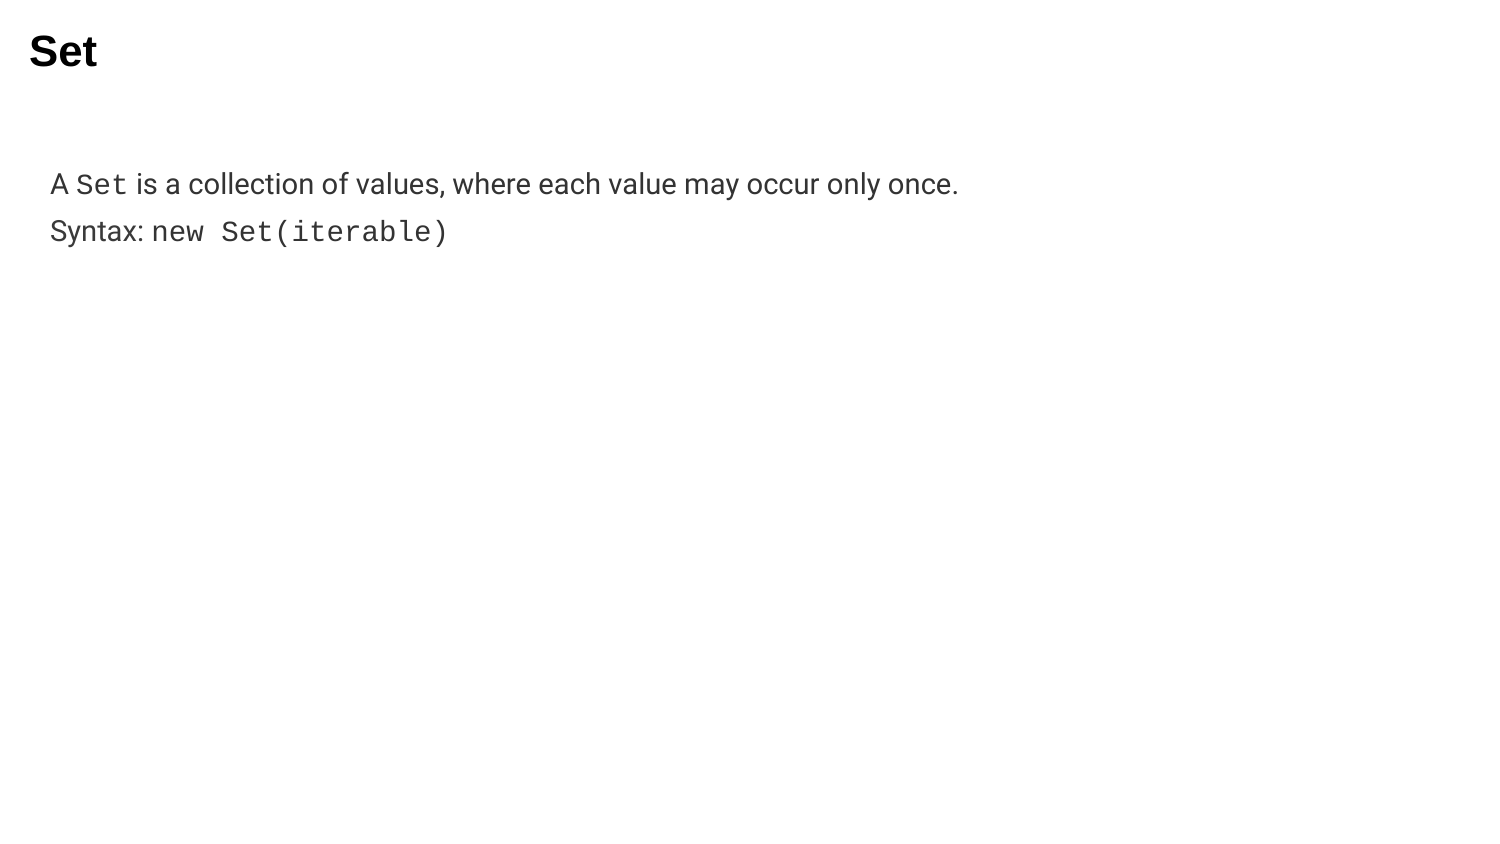

# Set
A Set is a collection of values, where each value may occur only once.
Syntax: new Set(iterable)